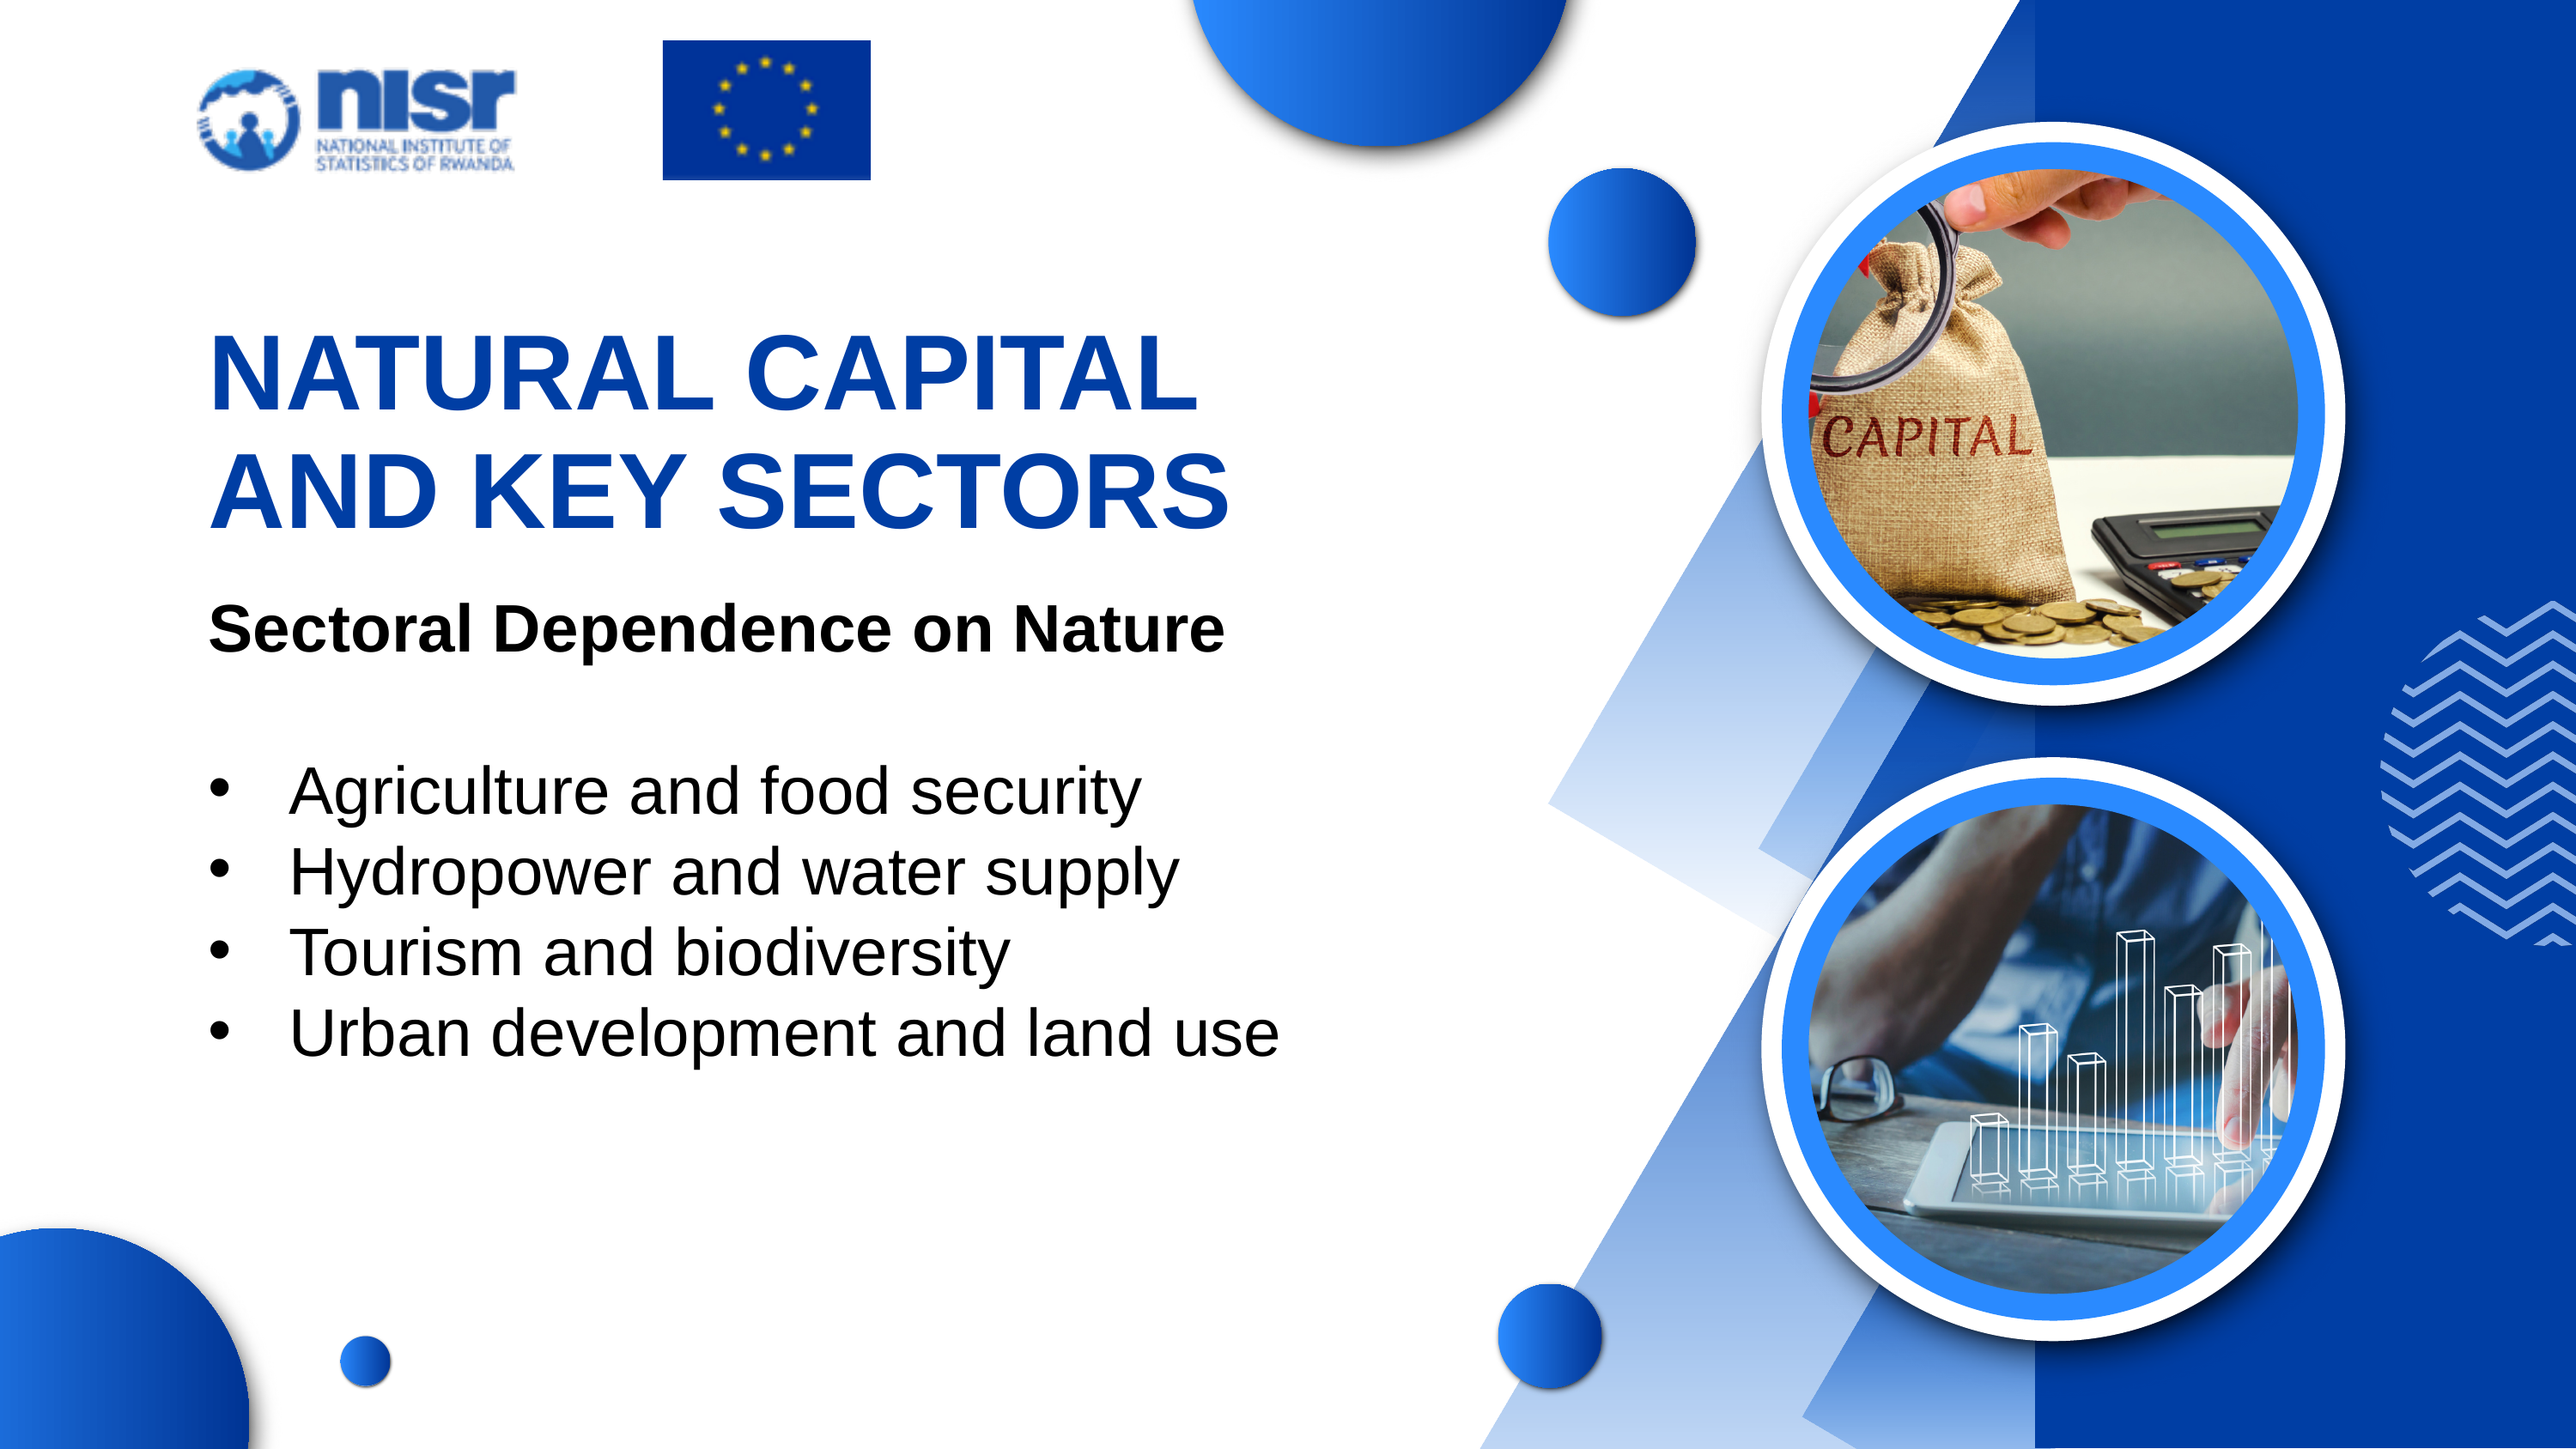

NATURAL CAPITAL AND KEY SECTORS

Sectoral Dependence on Nature

Agriculture and food security
Hydropower and water supply
Tourism and biodiversity
Urban development and land use